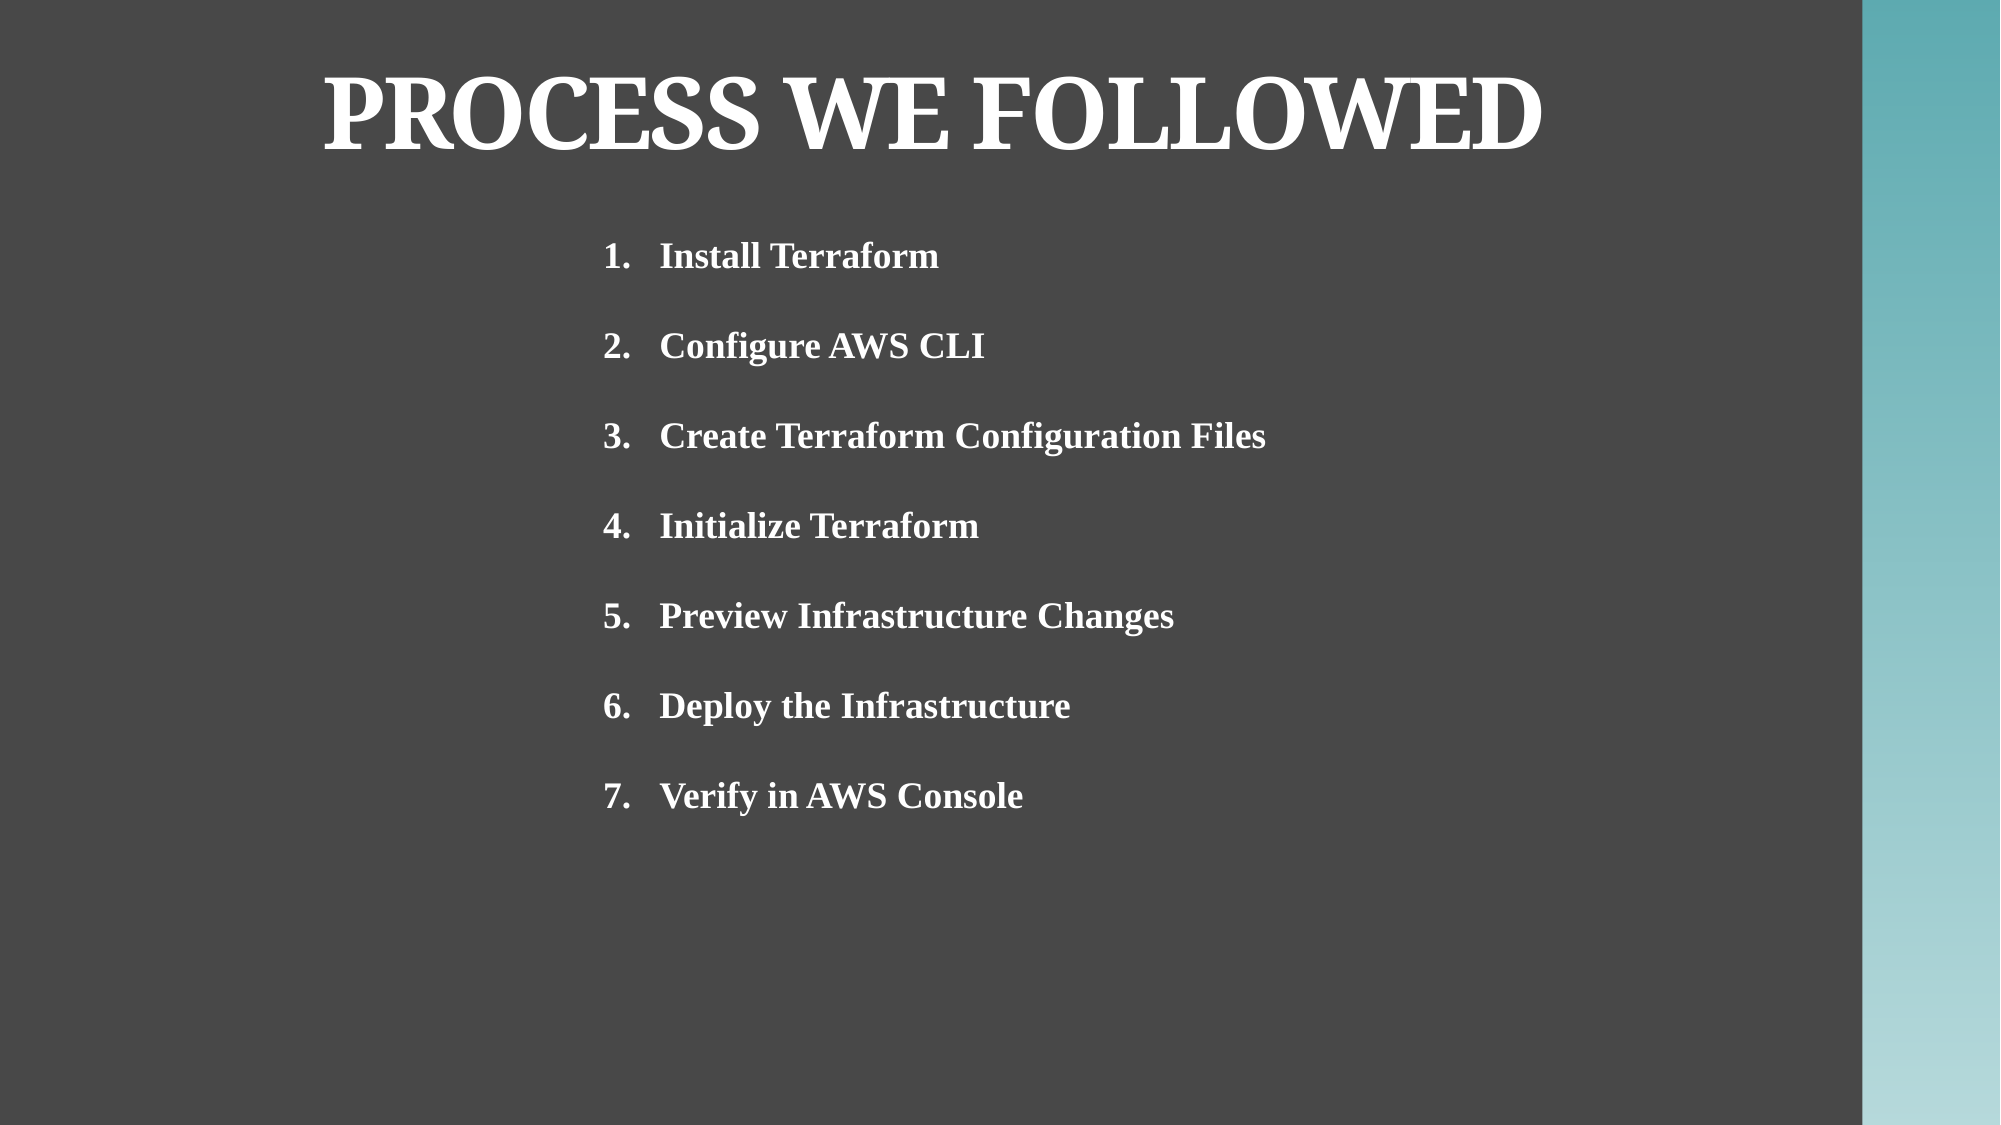

# PROCESS WE FOLLOWED
Install Terraform

Configure AWS CLI

Create Terraform Configuration Files

Initialize Terraform

Preview Infrastructure Changes

Deploy the Infrastructure

Verify in AWS Console